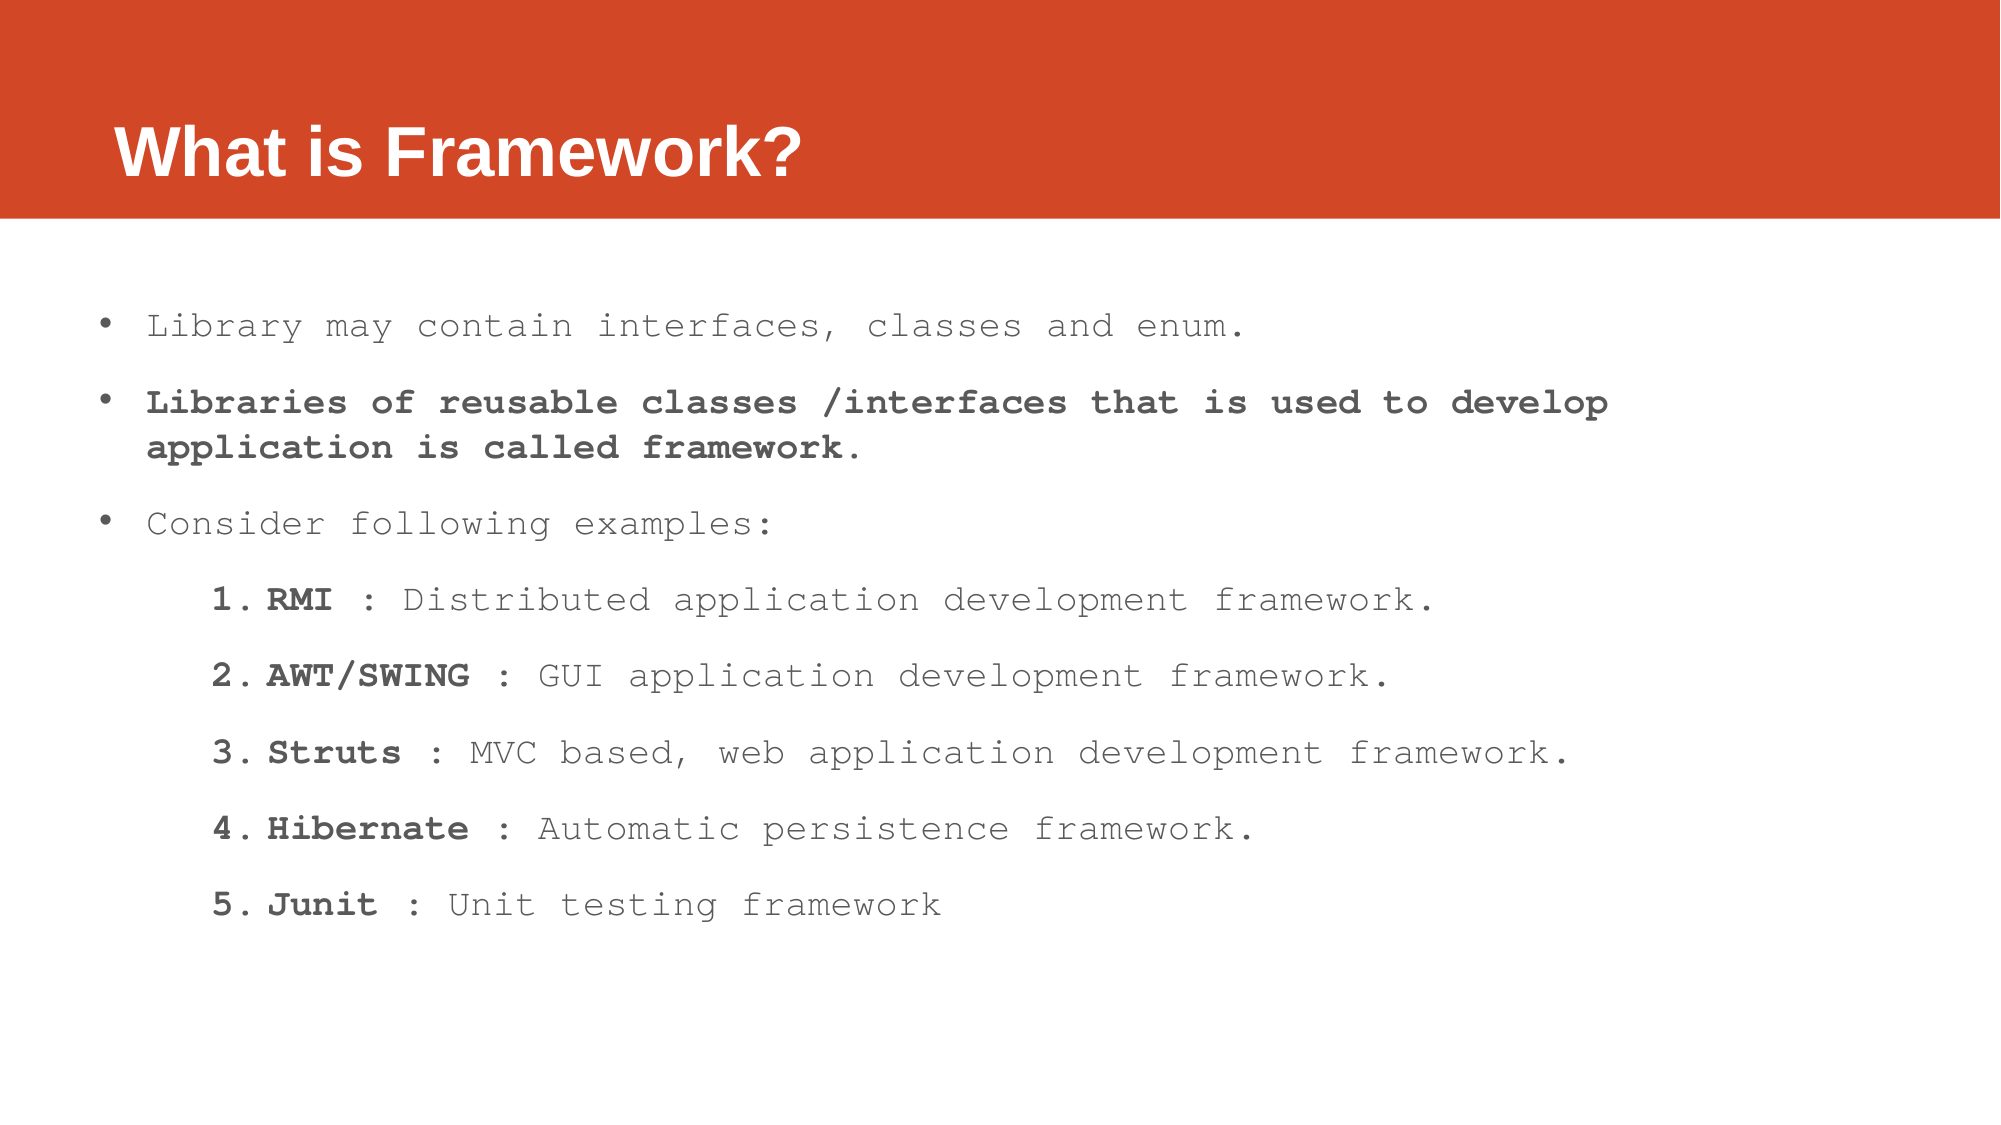

# What is Framework?
Library may contain interfaces, classes and enum.
Libraries of reusable classes /interfaces that is used to develop application is called framework.
Consider following examples:
RMI : Distributed application development framework.
AWT/SWING : GUI application development framework.
Struts : MVC based, web application development framework.
Hibernate : Automatic persistence framework.
Junit : Unit testing framework